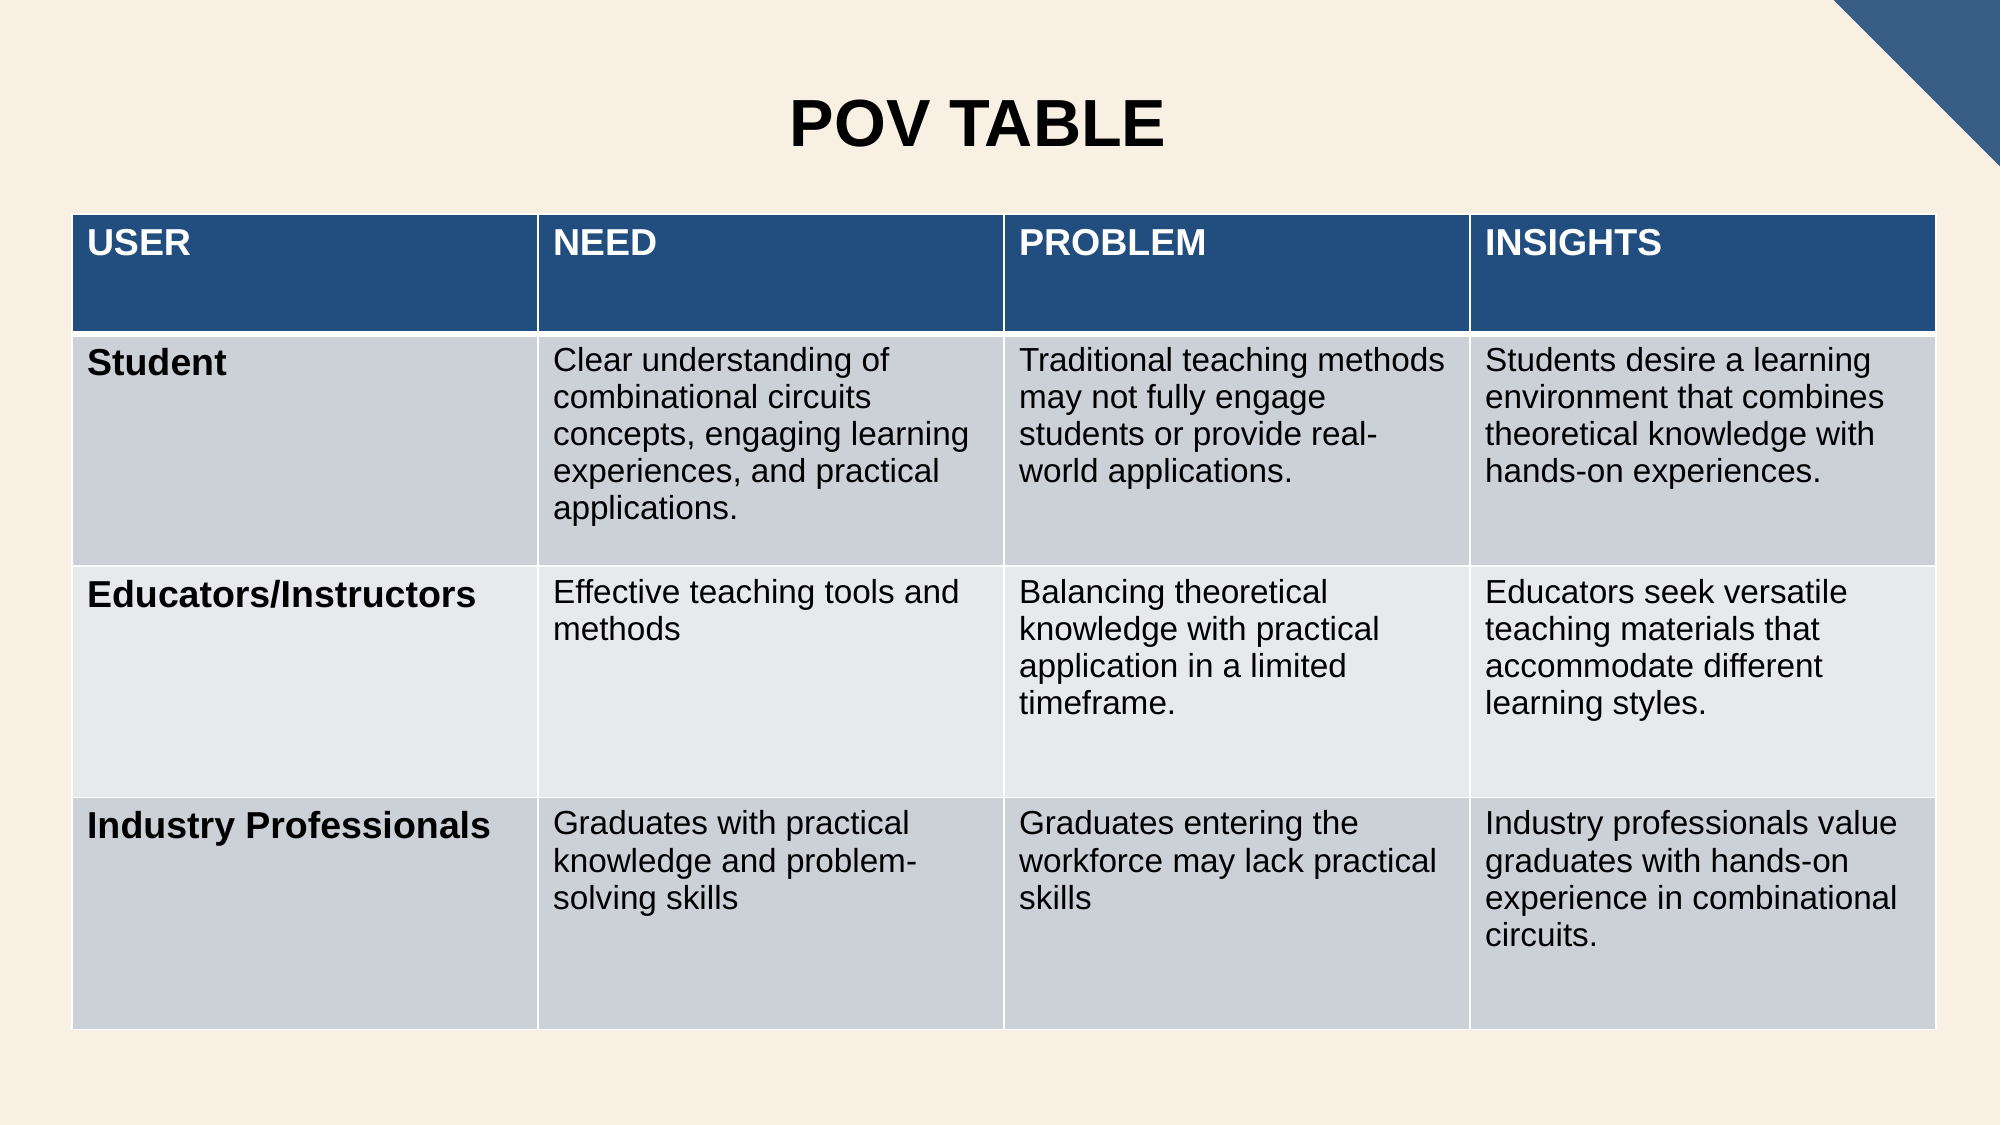

POV TABLE
| USER | NEED | PROBLEM | INSIGHTS |
| --- | --- | --- | --- |
| Student | Clear understanding of combinational circuits concepts, engaging learning experiences, and practical applications. | Traditional teaching methods may not fully engage students or provide real-world applications. | Students desire a learning environment that combines theoretical knowledge with hands-on experiences. |
| Educators/Instructors | Effective teaching tools and methods | Balancing theoretical knowledge with practical application in a limited timeframe. | Educators seek versatile teaching materials that accommodate different learning styles. |
| Industry Professionals | Graduates with practical knowledge and problem-solving skills | Graduates entering the workforce may lack practical skills | Industry professionals value graduates with hands-on experience in combinational circuits. |